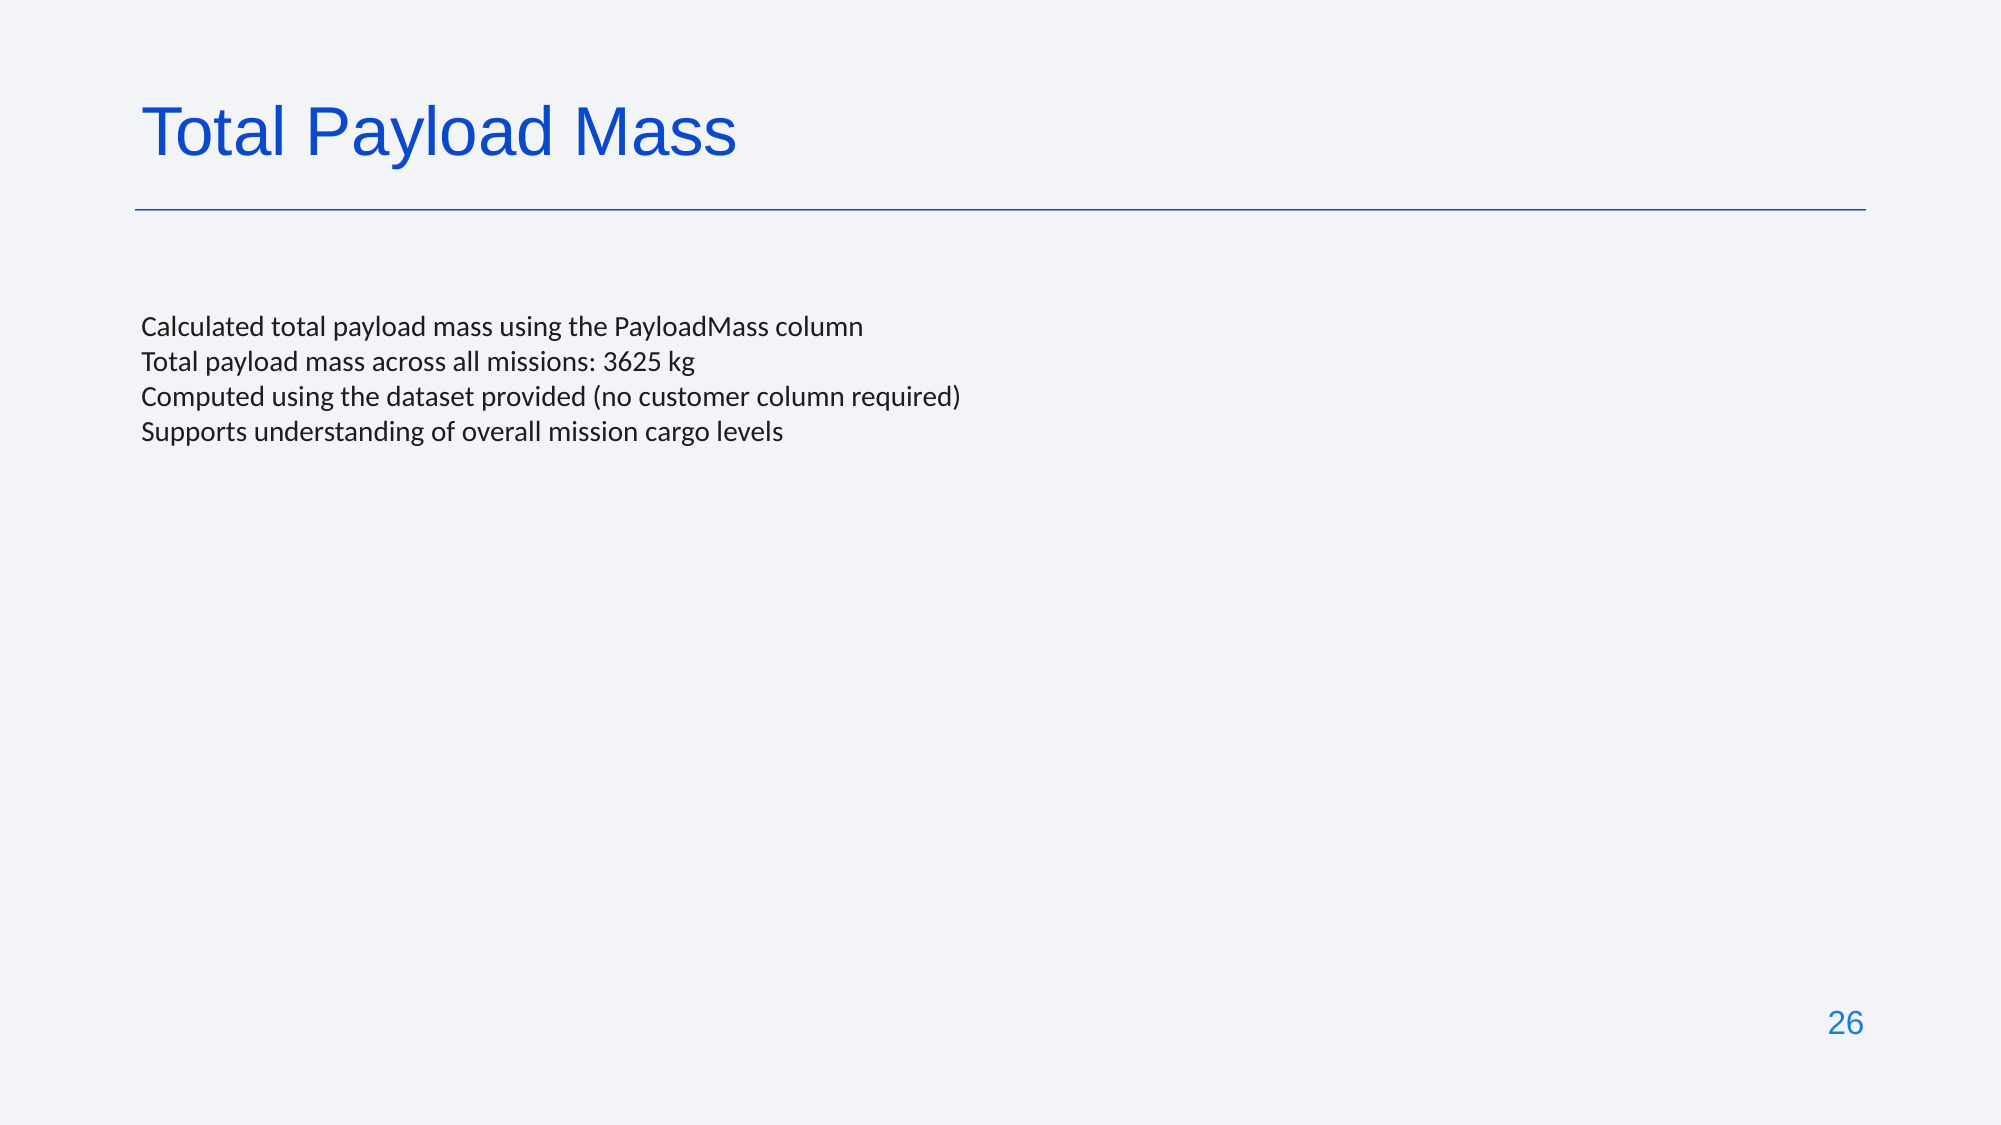

Total Payload Mass
Calculated total payload mass using the PayloadMass column
Total payload mass across all missions: 3625 kg
Computed using the dataset provided (no customer column required)
Supports understanding of overall mission cargo levels

26